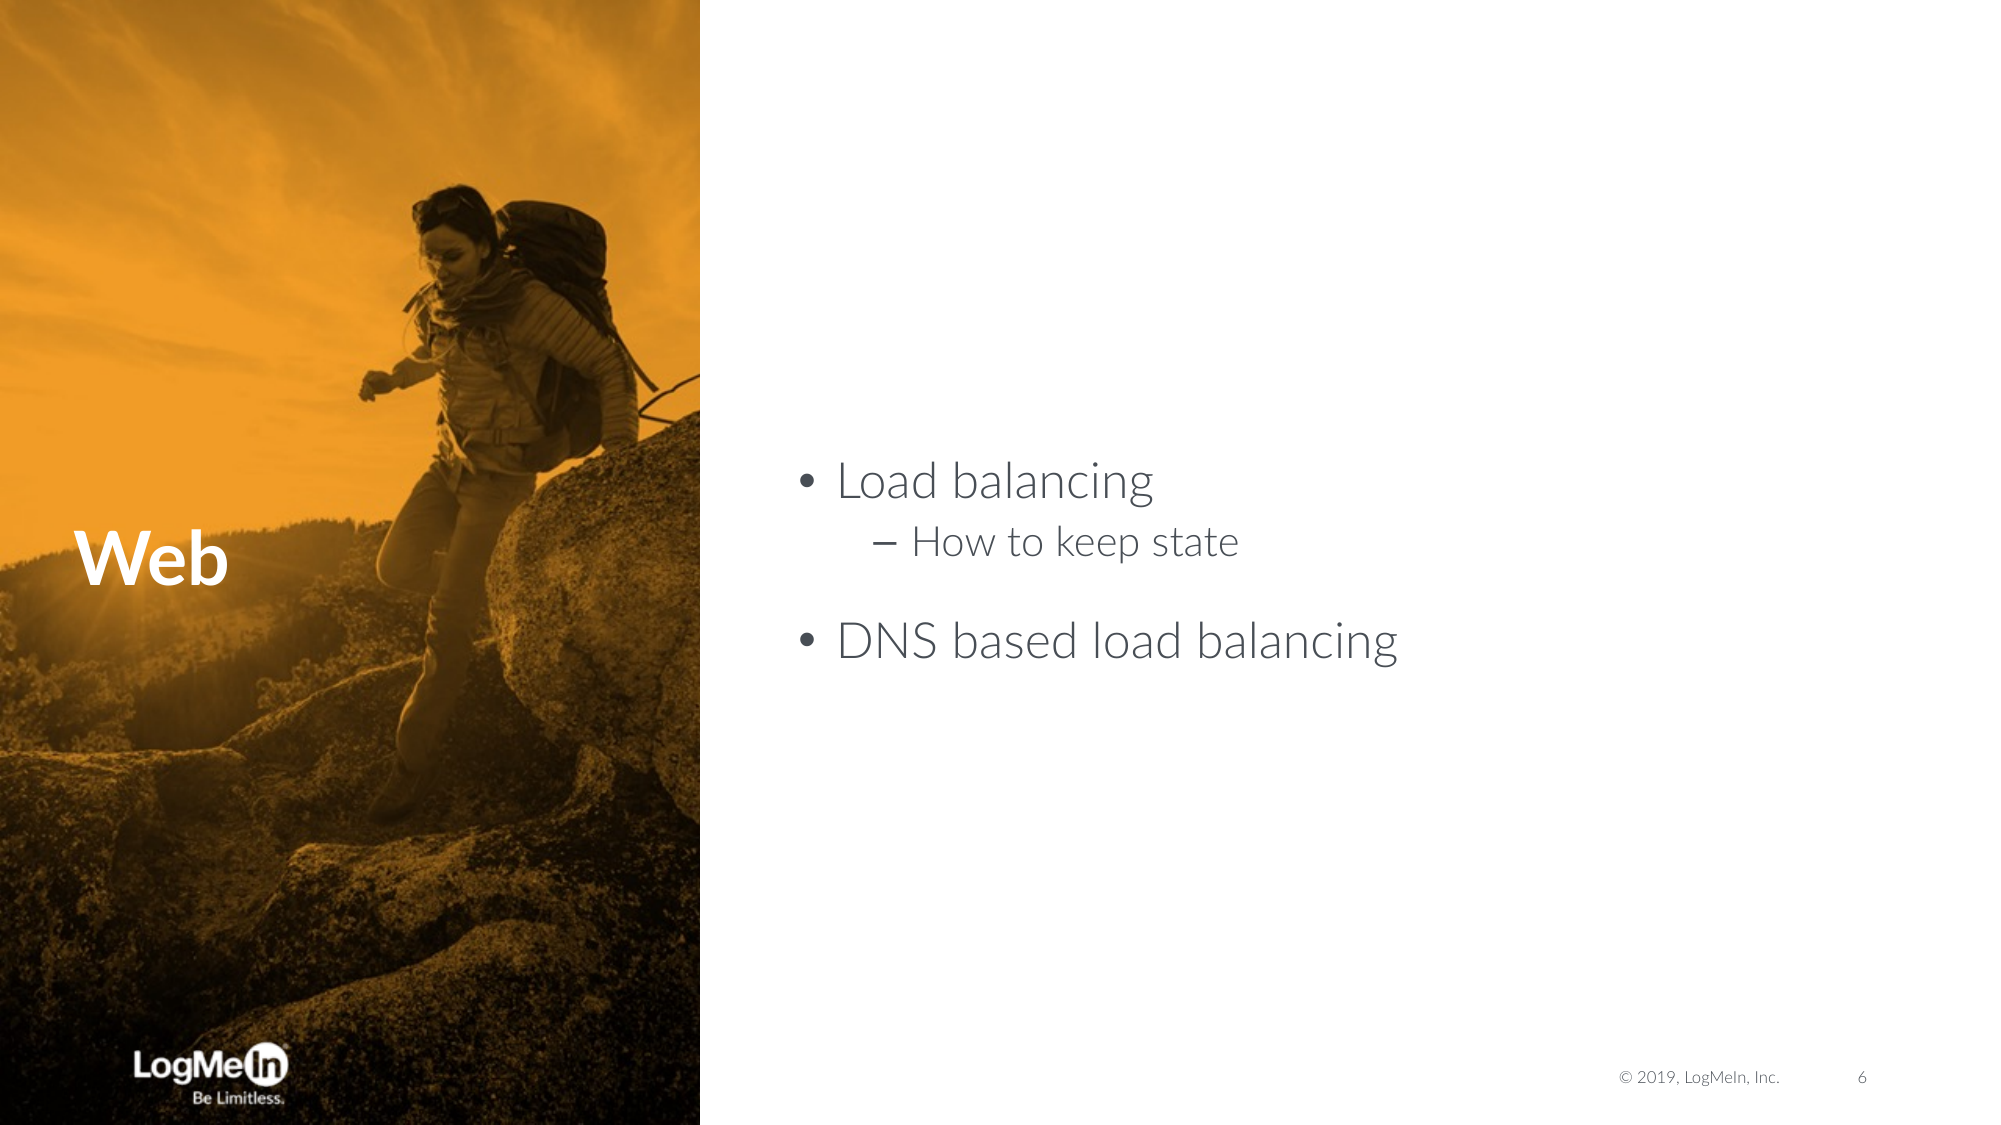

# Web
Load balancing
How to keep state
DNS based load balancing